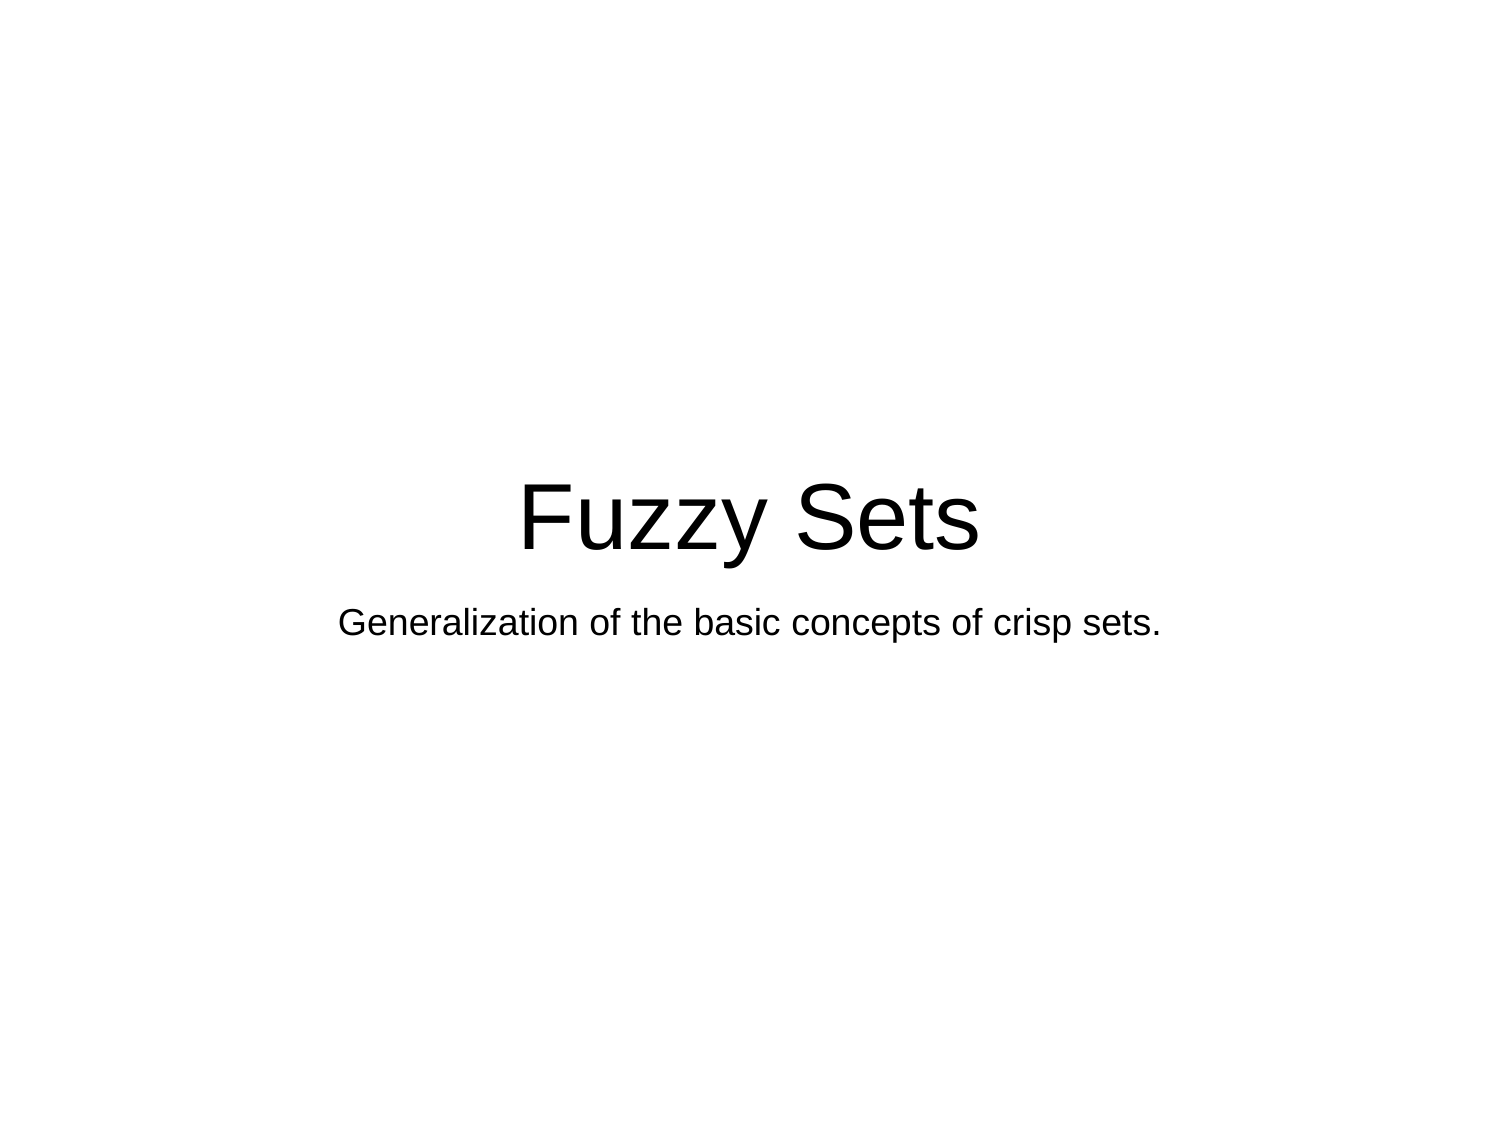

# Fuzzy Sets
Generalization of the basic concepts of crisp sets.